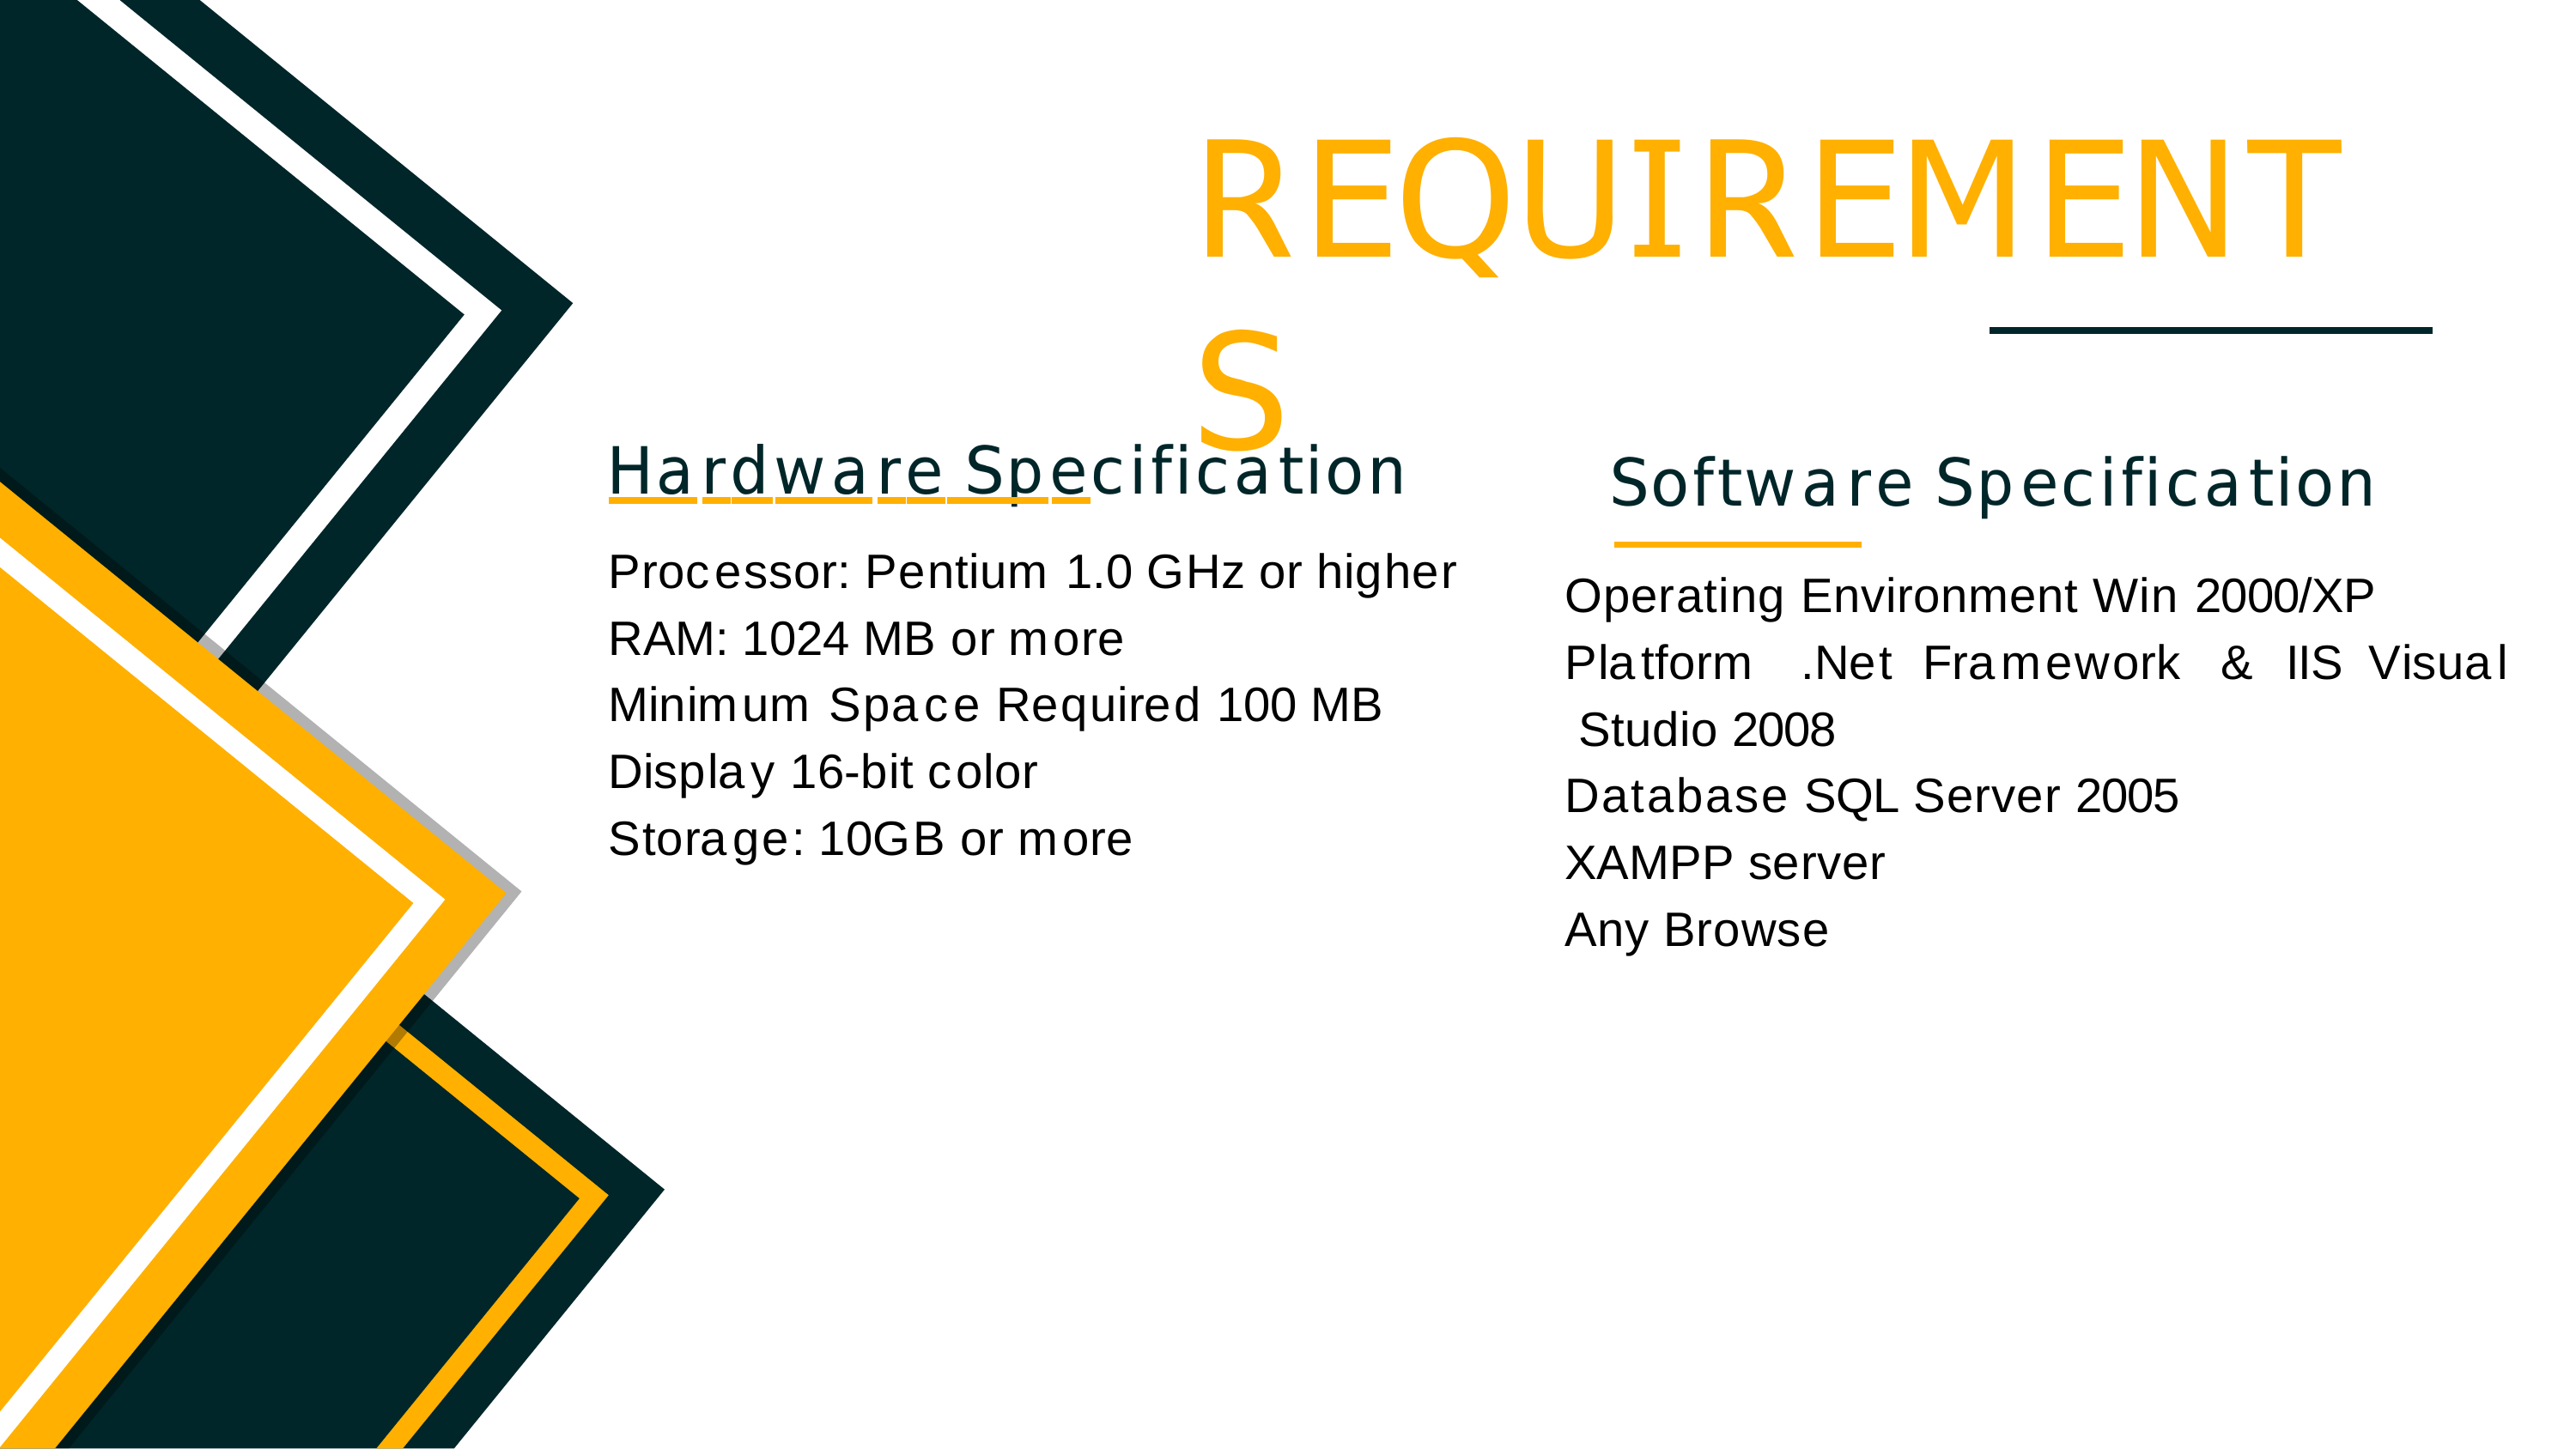

# REQUIREMENTS

Hardware Specification
Processor: Pentium 1.0 GHz or higher  RAM: 1024 MB or more
Minimum Space Required 100 MB  Display 16-bit color
Storage: 10GB or more
Software Specification
Operating Environment Win 2000/XP  Platform	.Net	Framework	&	IIS	Visual  Studio 2008
Database SQL Server 2005  XAMPP server
Any Browse